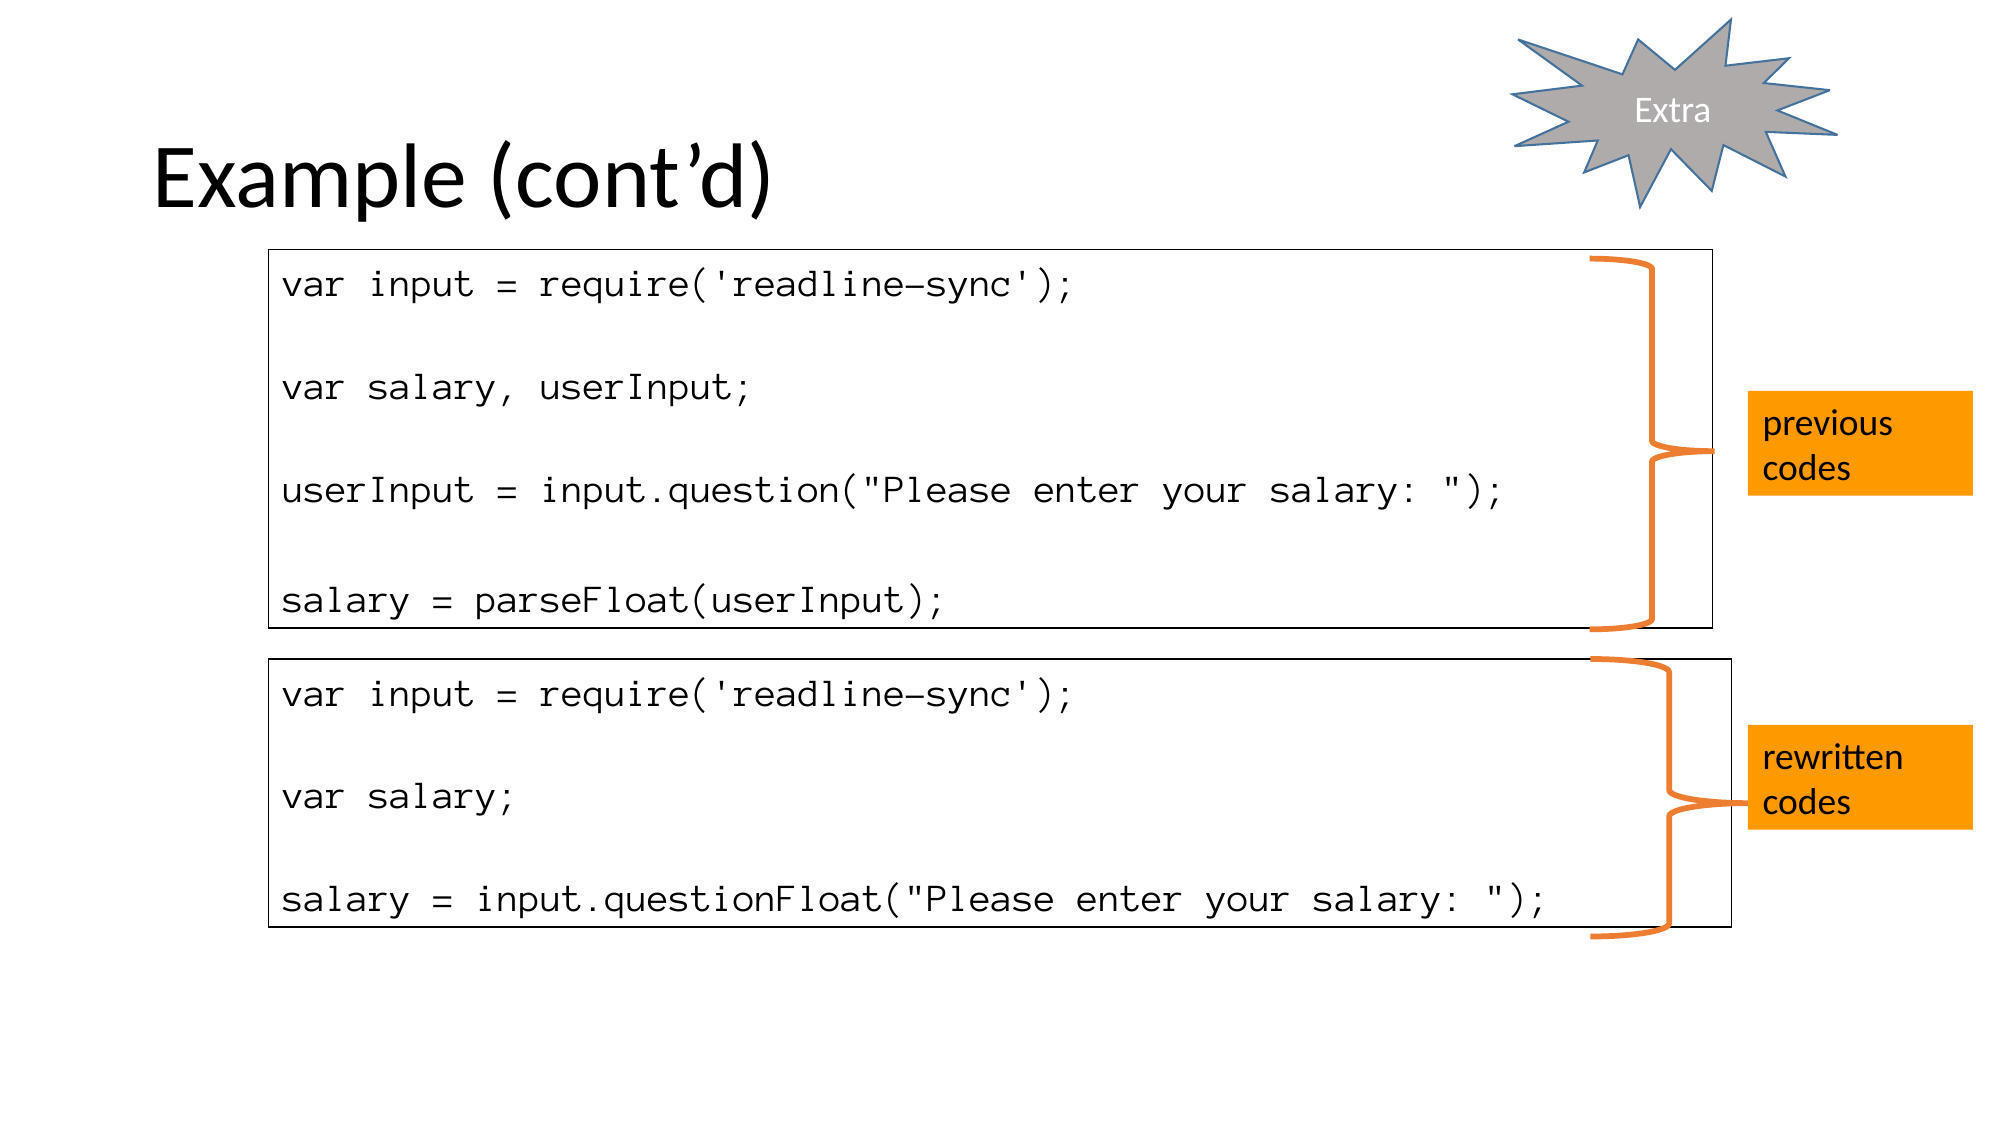

Extra
# Example (cont’d)
var input = require('readline-sync');
var salary, userInput;
userInput = input.question("Please enter your salary: ");

salary = parseFloat(userInput);

previous codes
var input = require('readline-sync');
var salary;
salary = input.questionFloat("Please enter your salary: ");

rewritten
codes